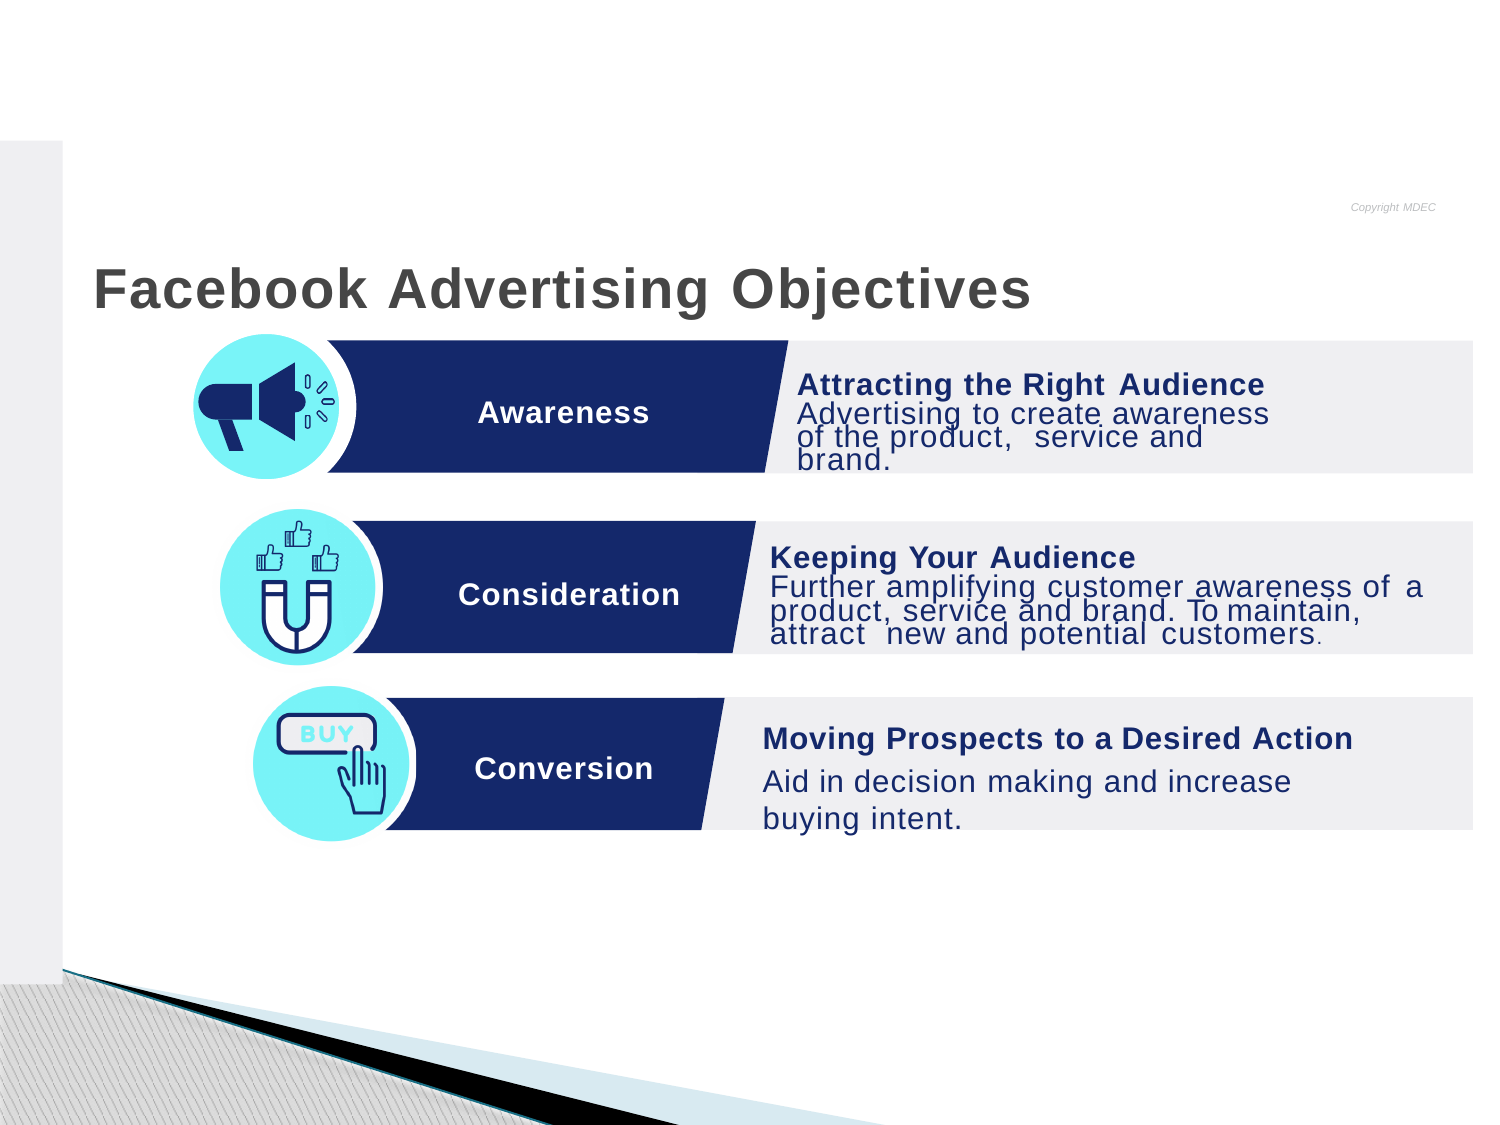

Copyright MDEC
# Facebook Advertising Objectives

Attracting the Right Audience
Advertising to create awareness of the product,  service and brand.

Awareness

Keeping Your Audience
Further amplifying customer awareness of a
product, service and brand. To maintain, attract  new and potential customers.
Consideration

Moving Prospects to a Desired Action
Aid in decision making and increase buying intent.
Conversion